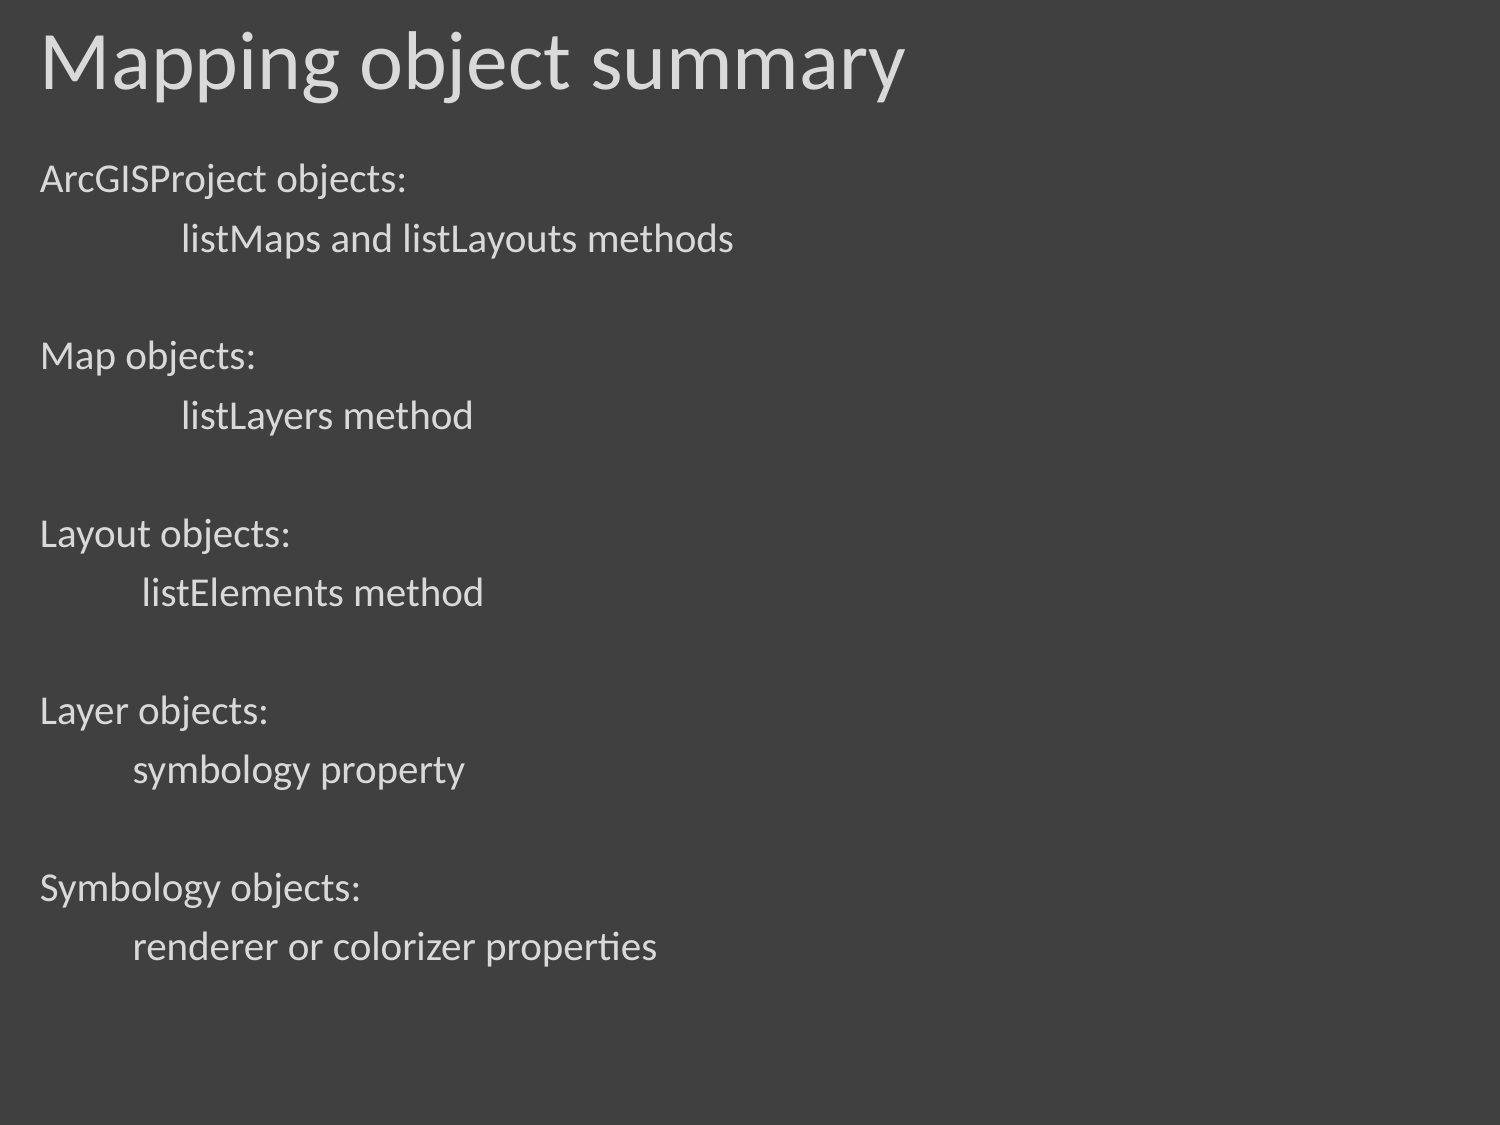

# Mapping object summary
ArcGISProject objects:
	listMaps and listLayouts methods

Map objects:
	listLayers method

Layout objects:
           listElements method

Layer objects:
          symbology property

Symbology objects:
          renderer or colorizer properties